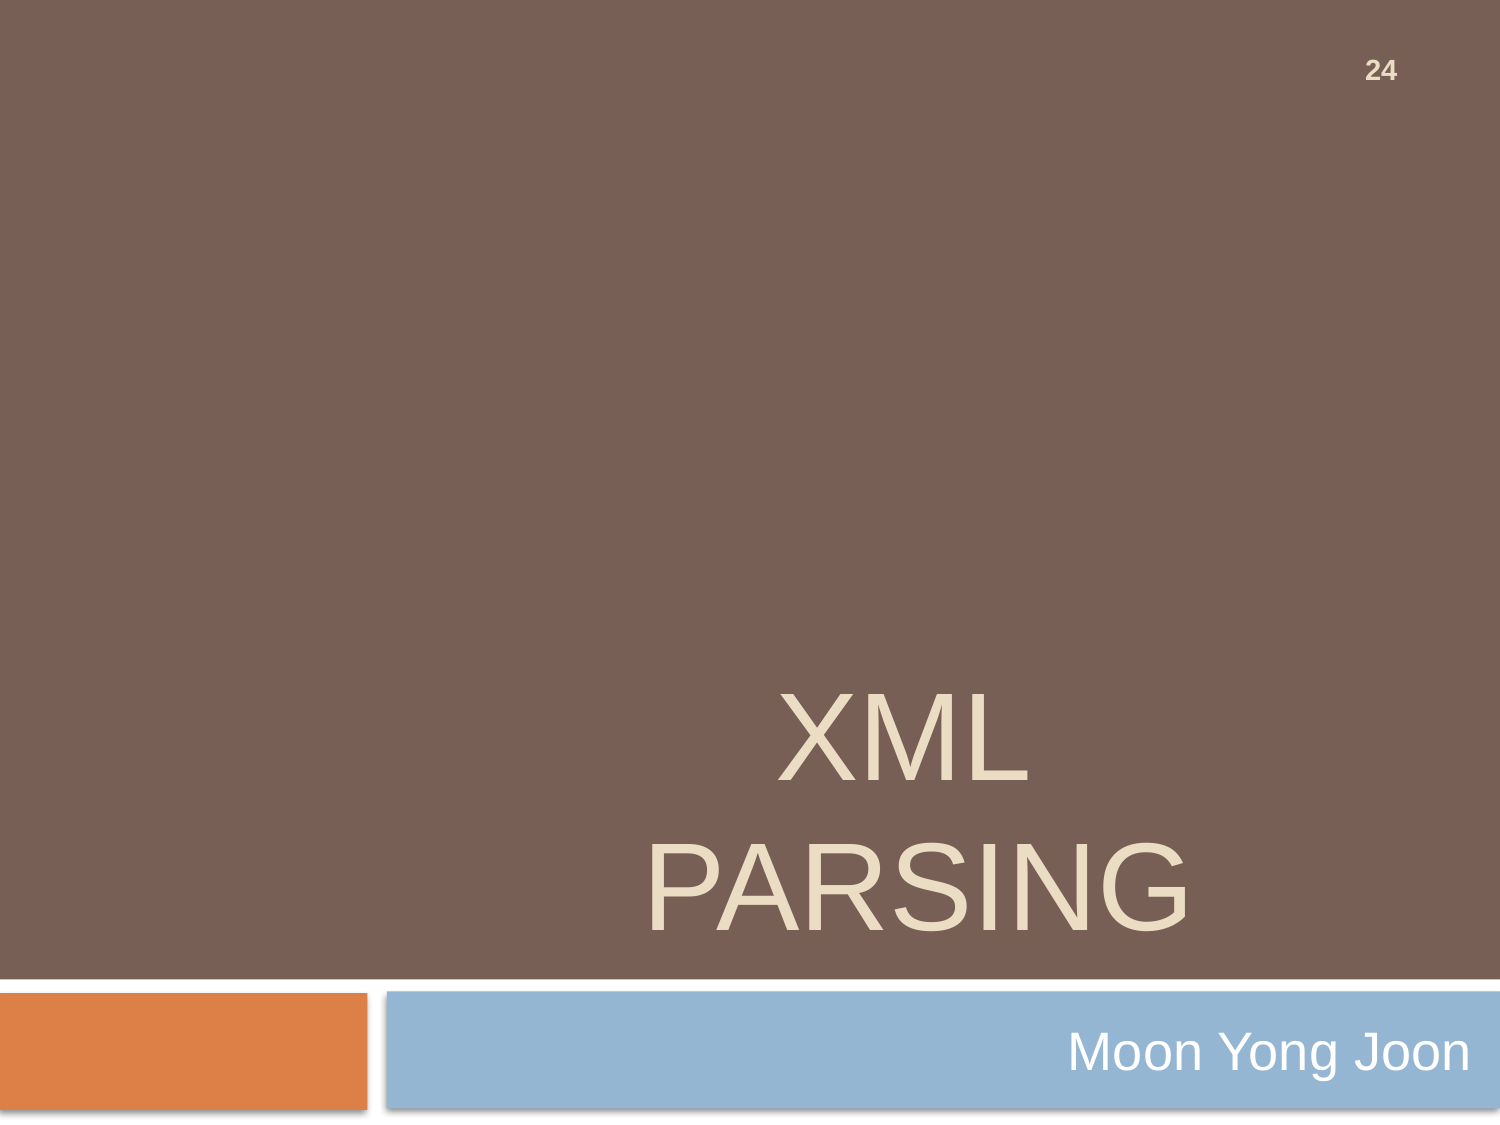

24
# Xml parsing
Moon Yong Joon